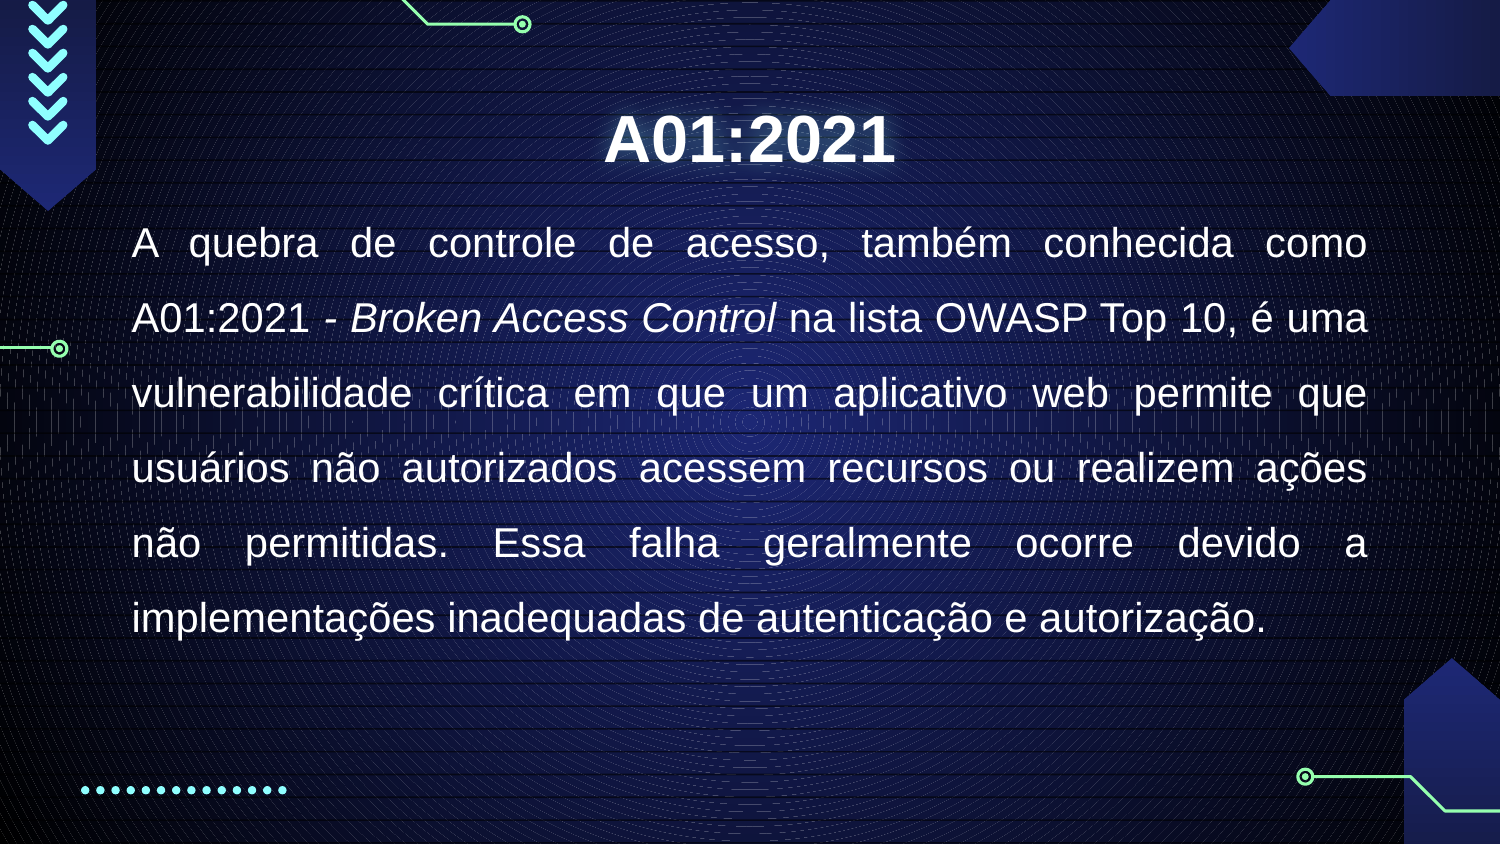

# A01:2021
A quebra de controle de acesso, também conhecida como A01:2021 - Broken Access Control na lista OWASP Top 10, é uma vulnerabilidade crítica em que um aplicativo web permite que usuários não autorizados acessem recursos ou realizem ações não permitidas. Essa falha geralmente ocorre devido a implementações inadequadas de autenticação e autorização.